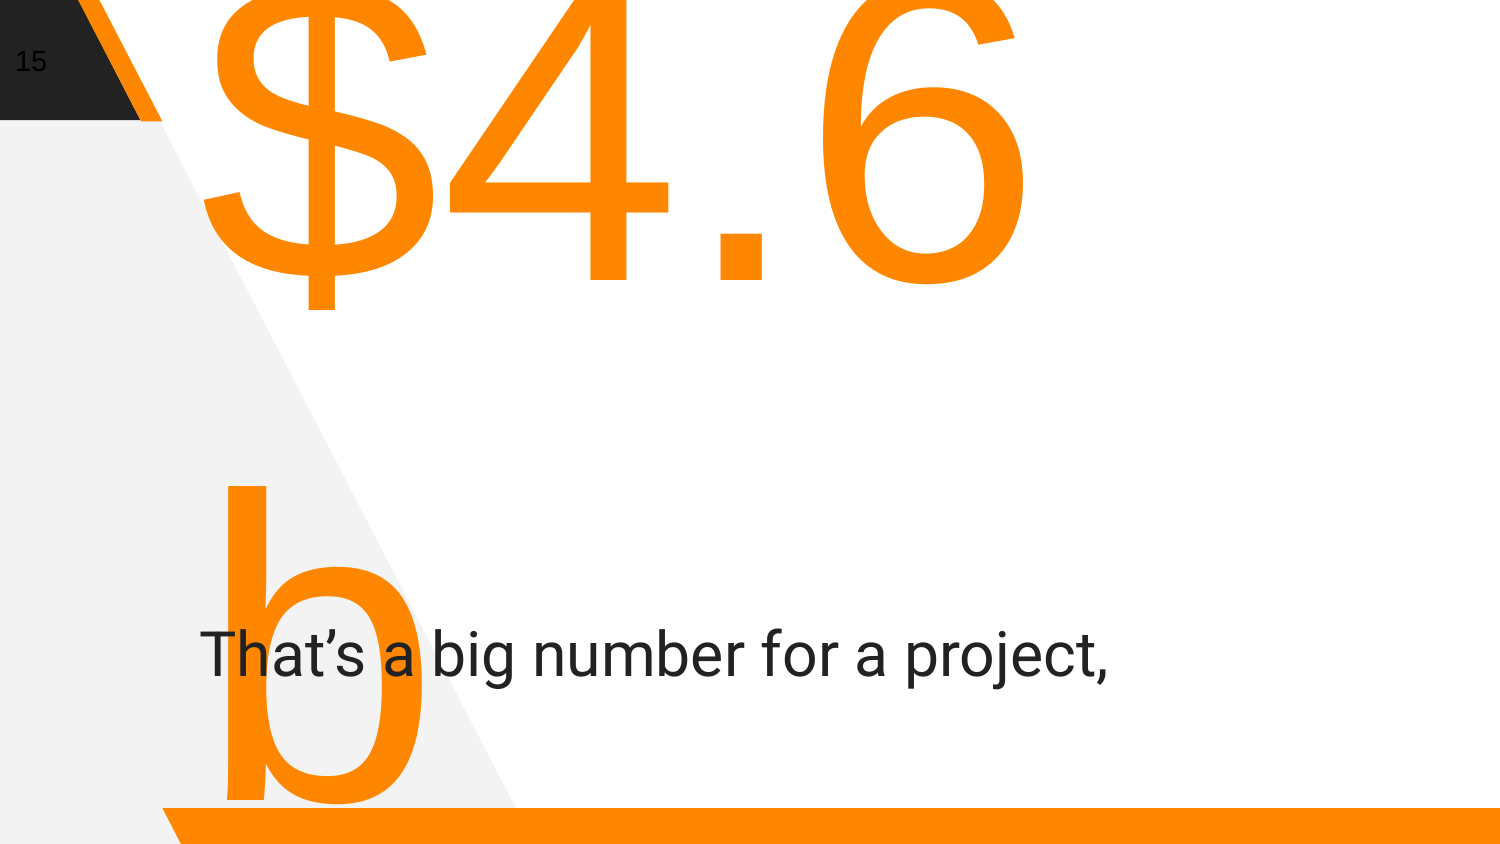

15
$4.6 b
That’s a big number for a project,